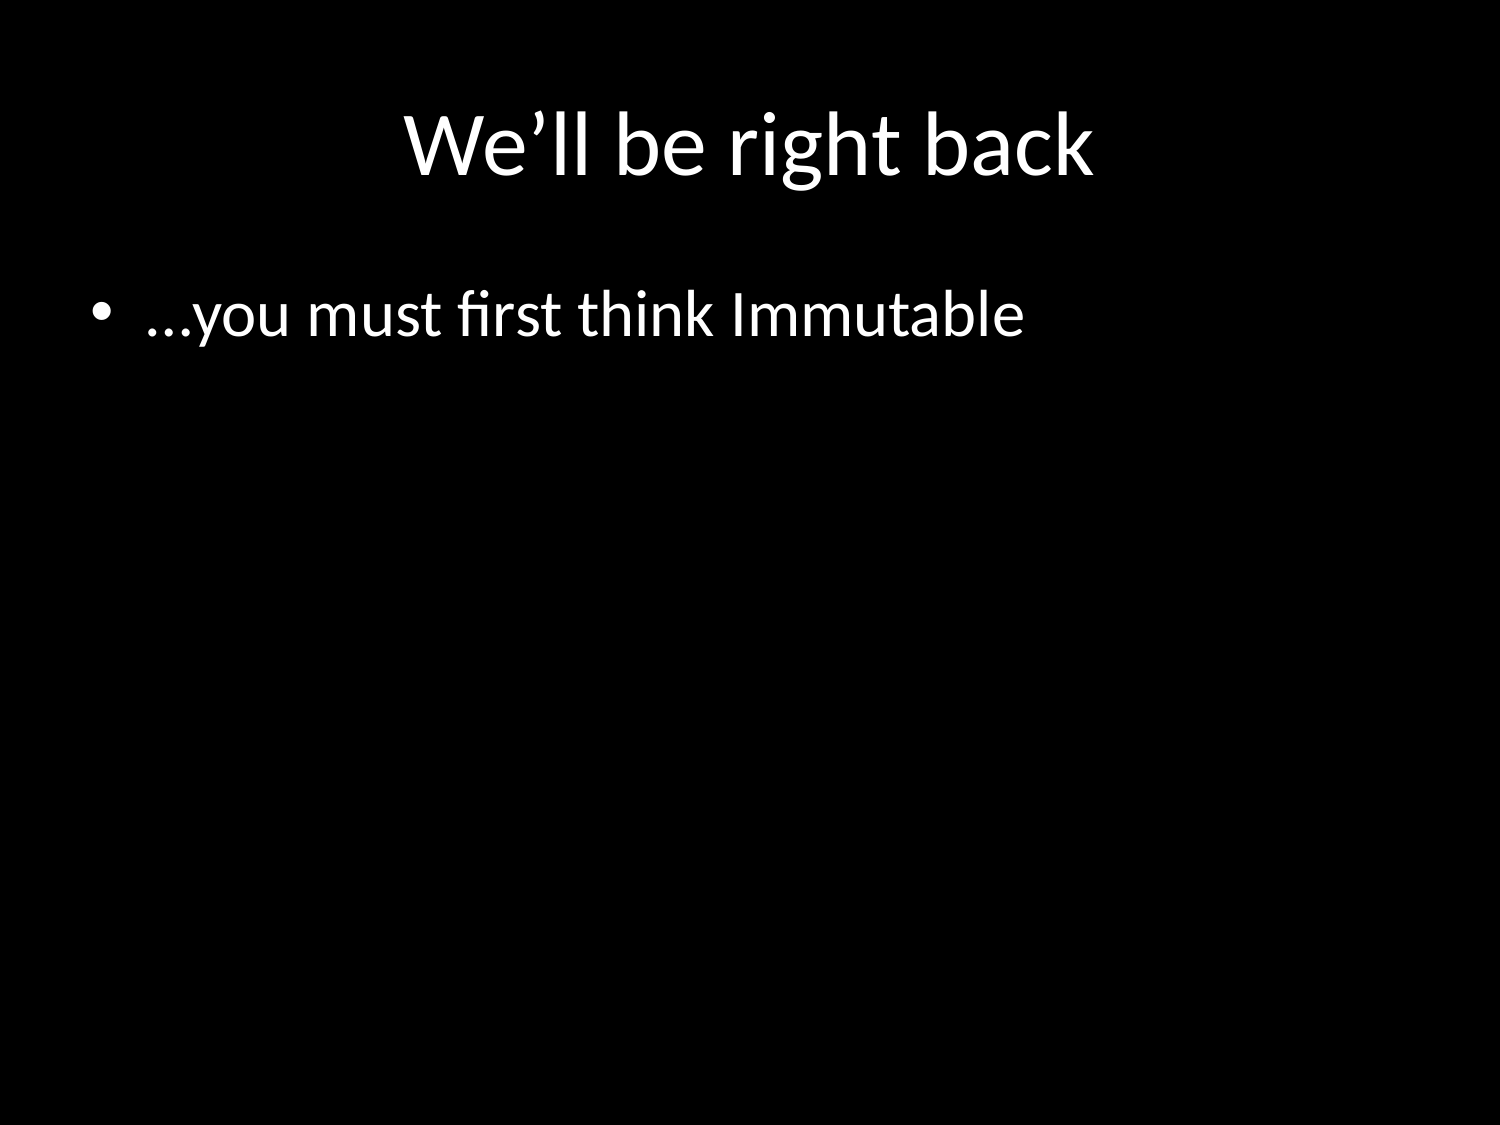

# We’ll be right back
…you must first think Immutable